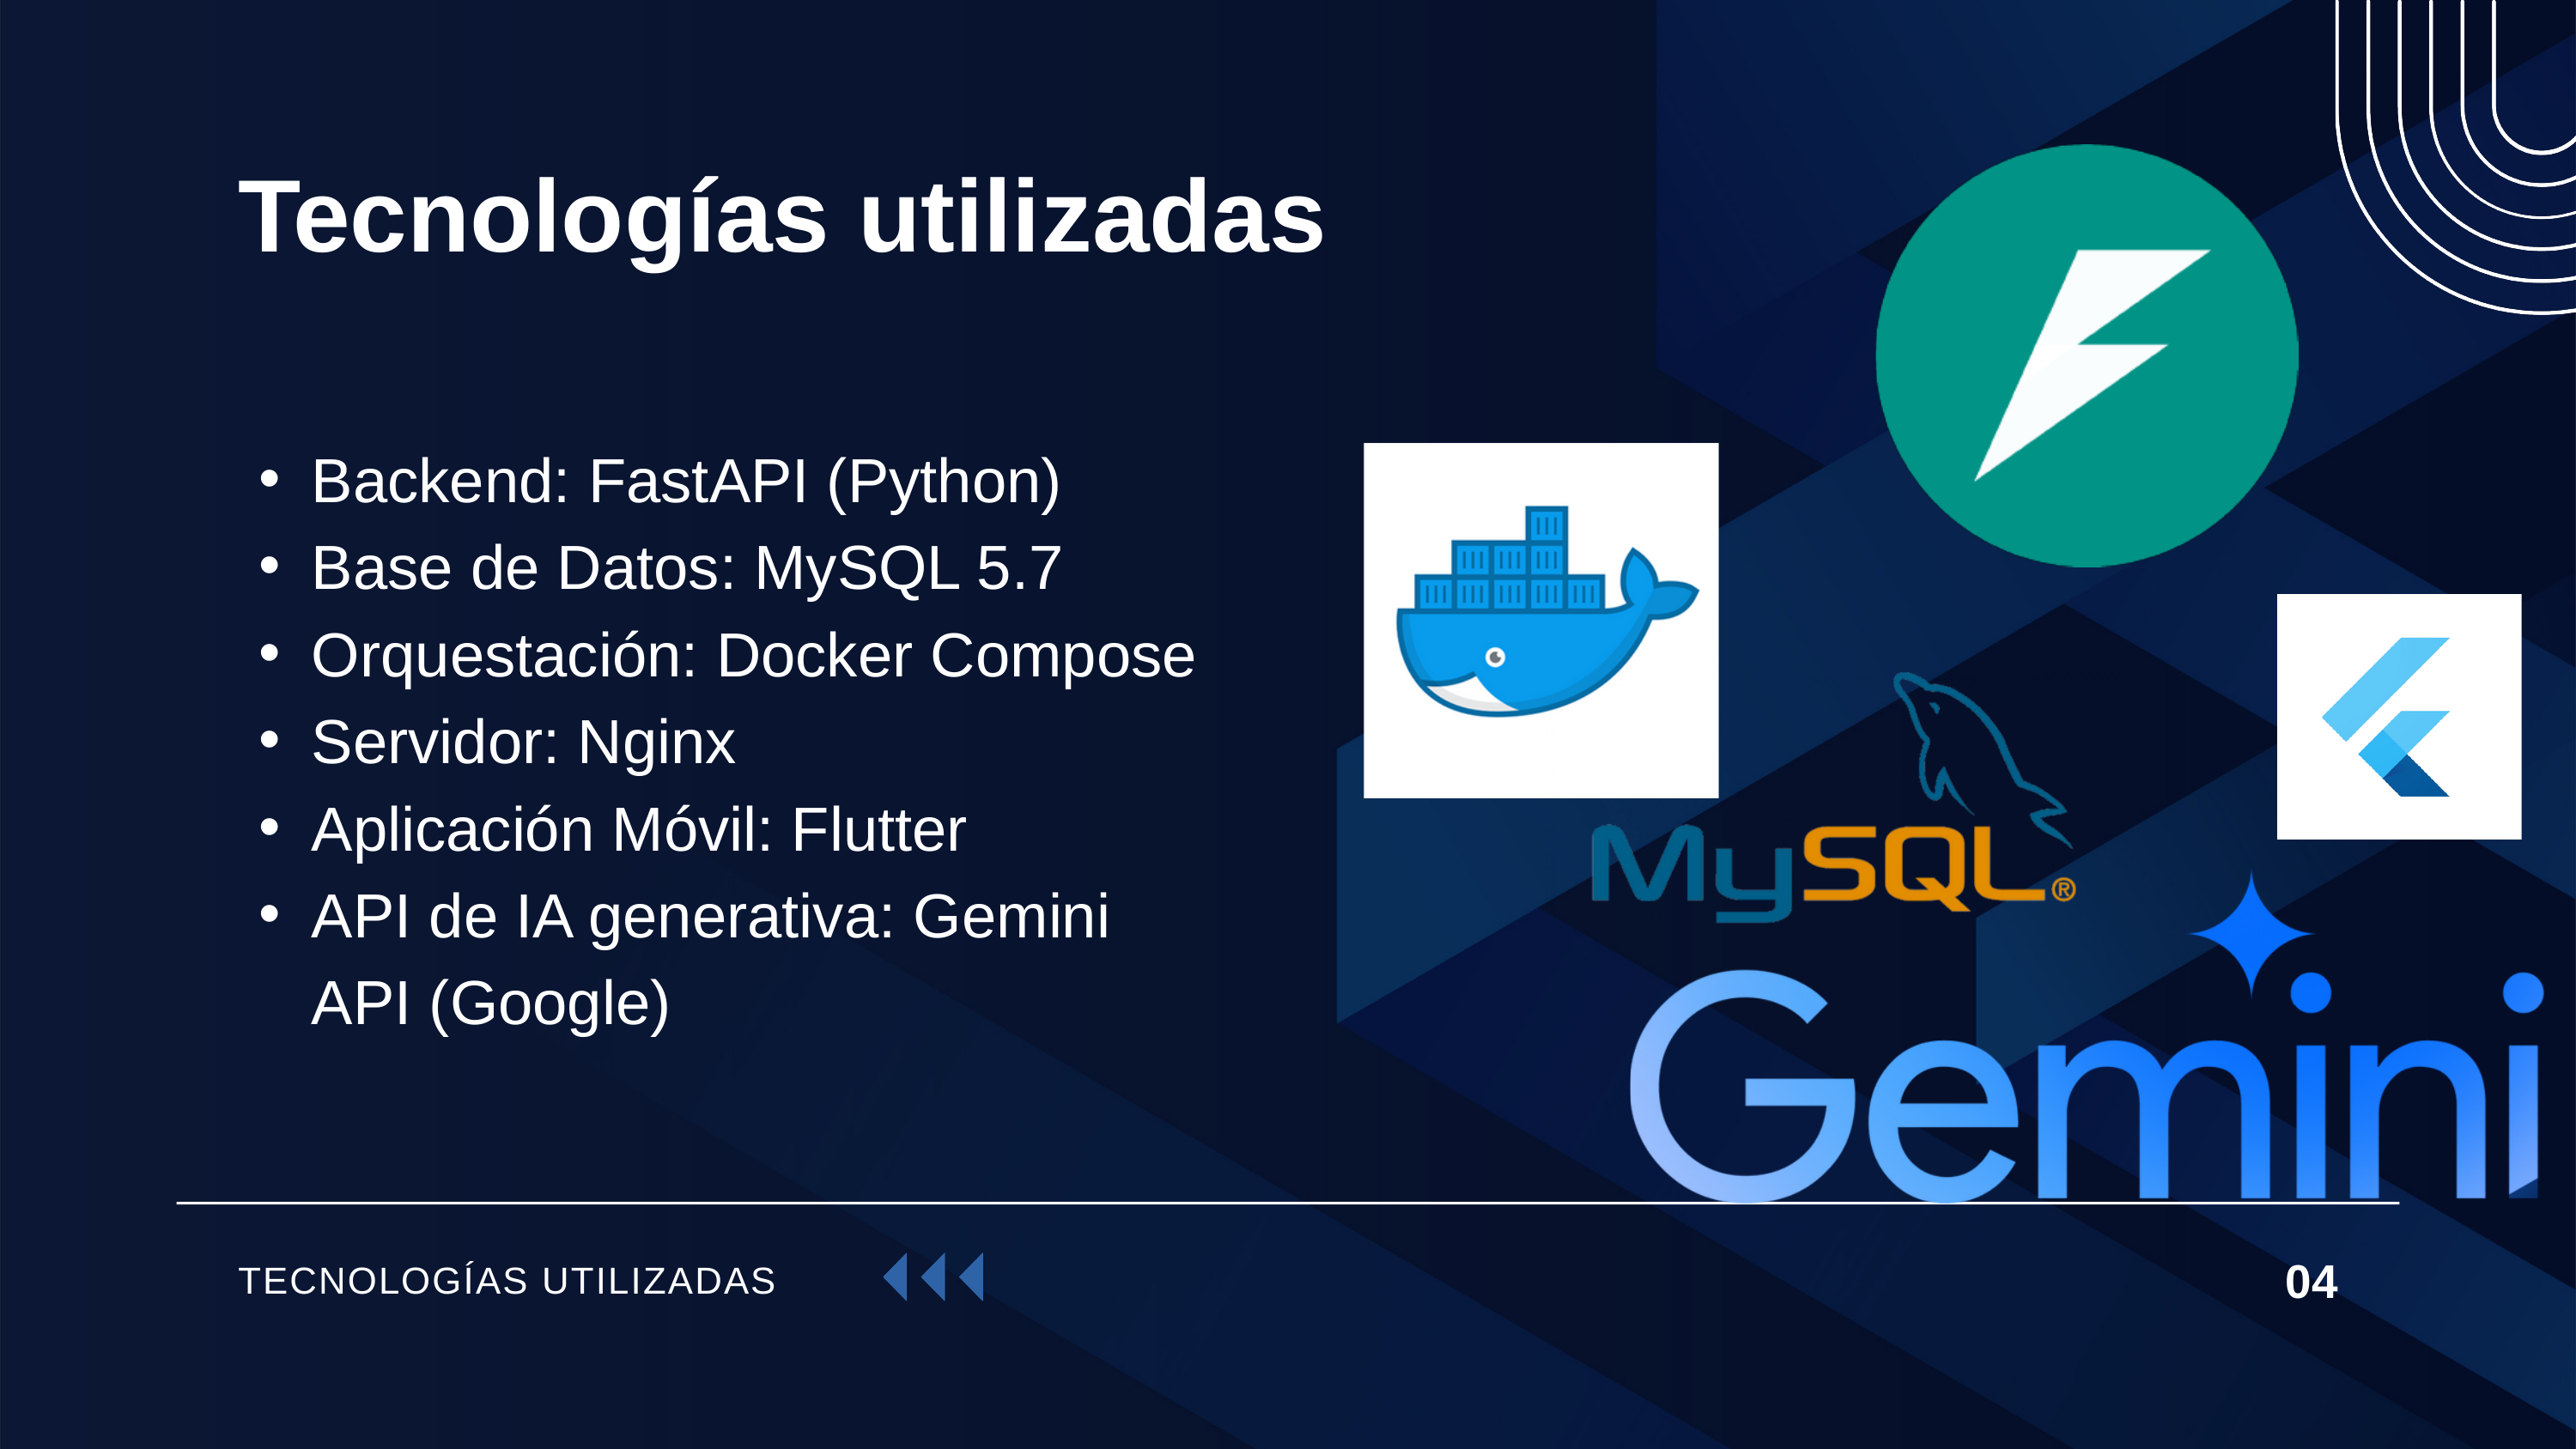

Tecnologías utilizadas

Backend: FastAPI (Python)
Base de Datos: MySQL 5.7
Orquestación: Docker Compose
Servidor: Nginx
Aplicación Móvil: Flutter
API de IA generativa: Gemini API (Google)

04
TECNOLOGÍAS UTILIZADAS